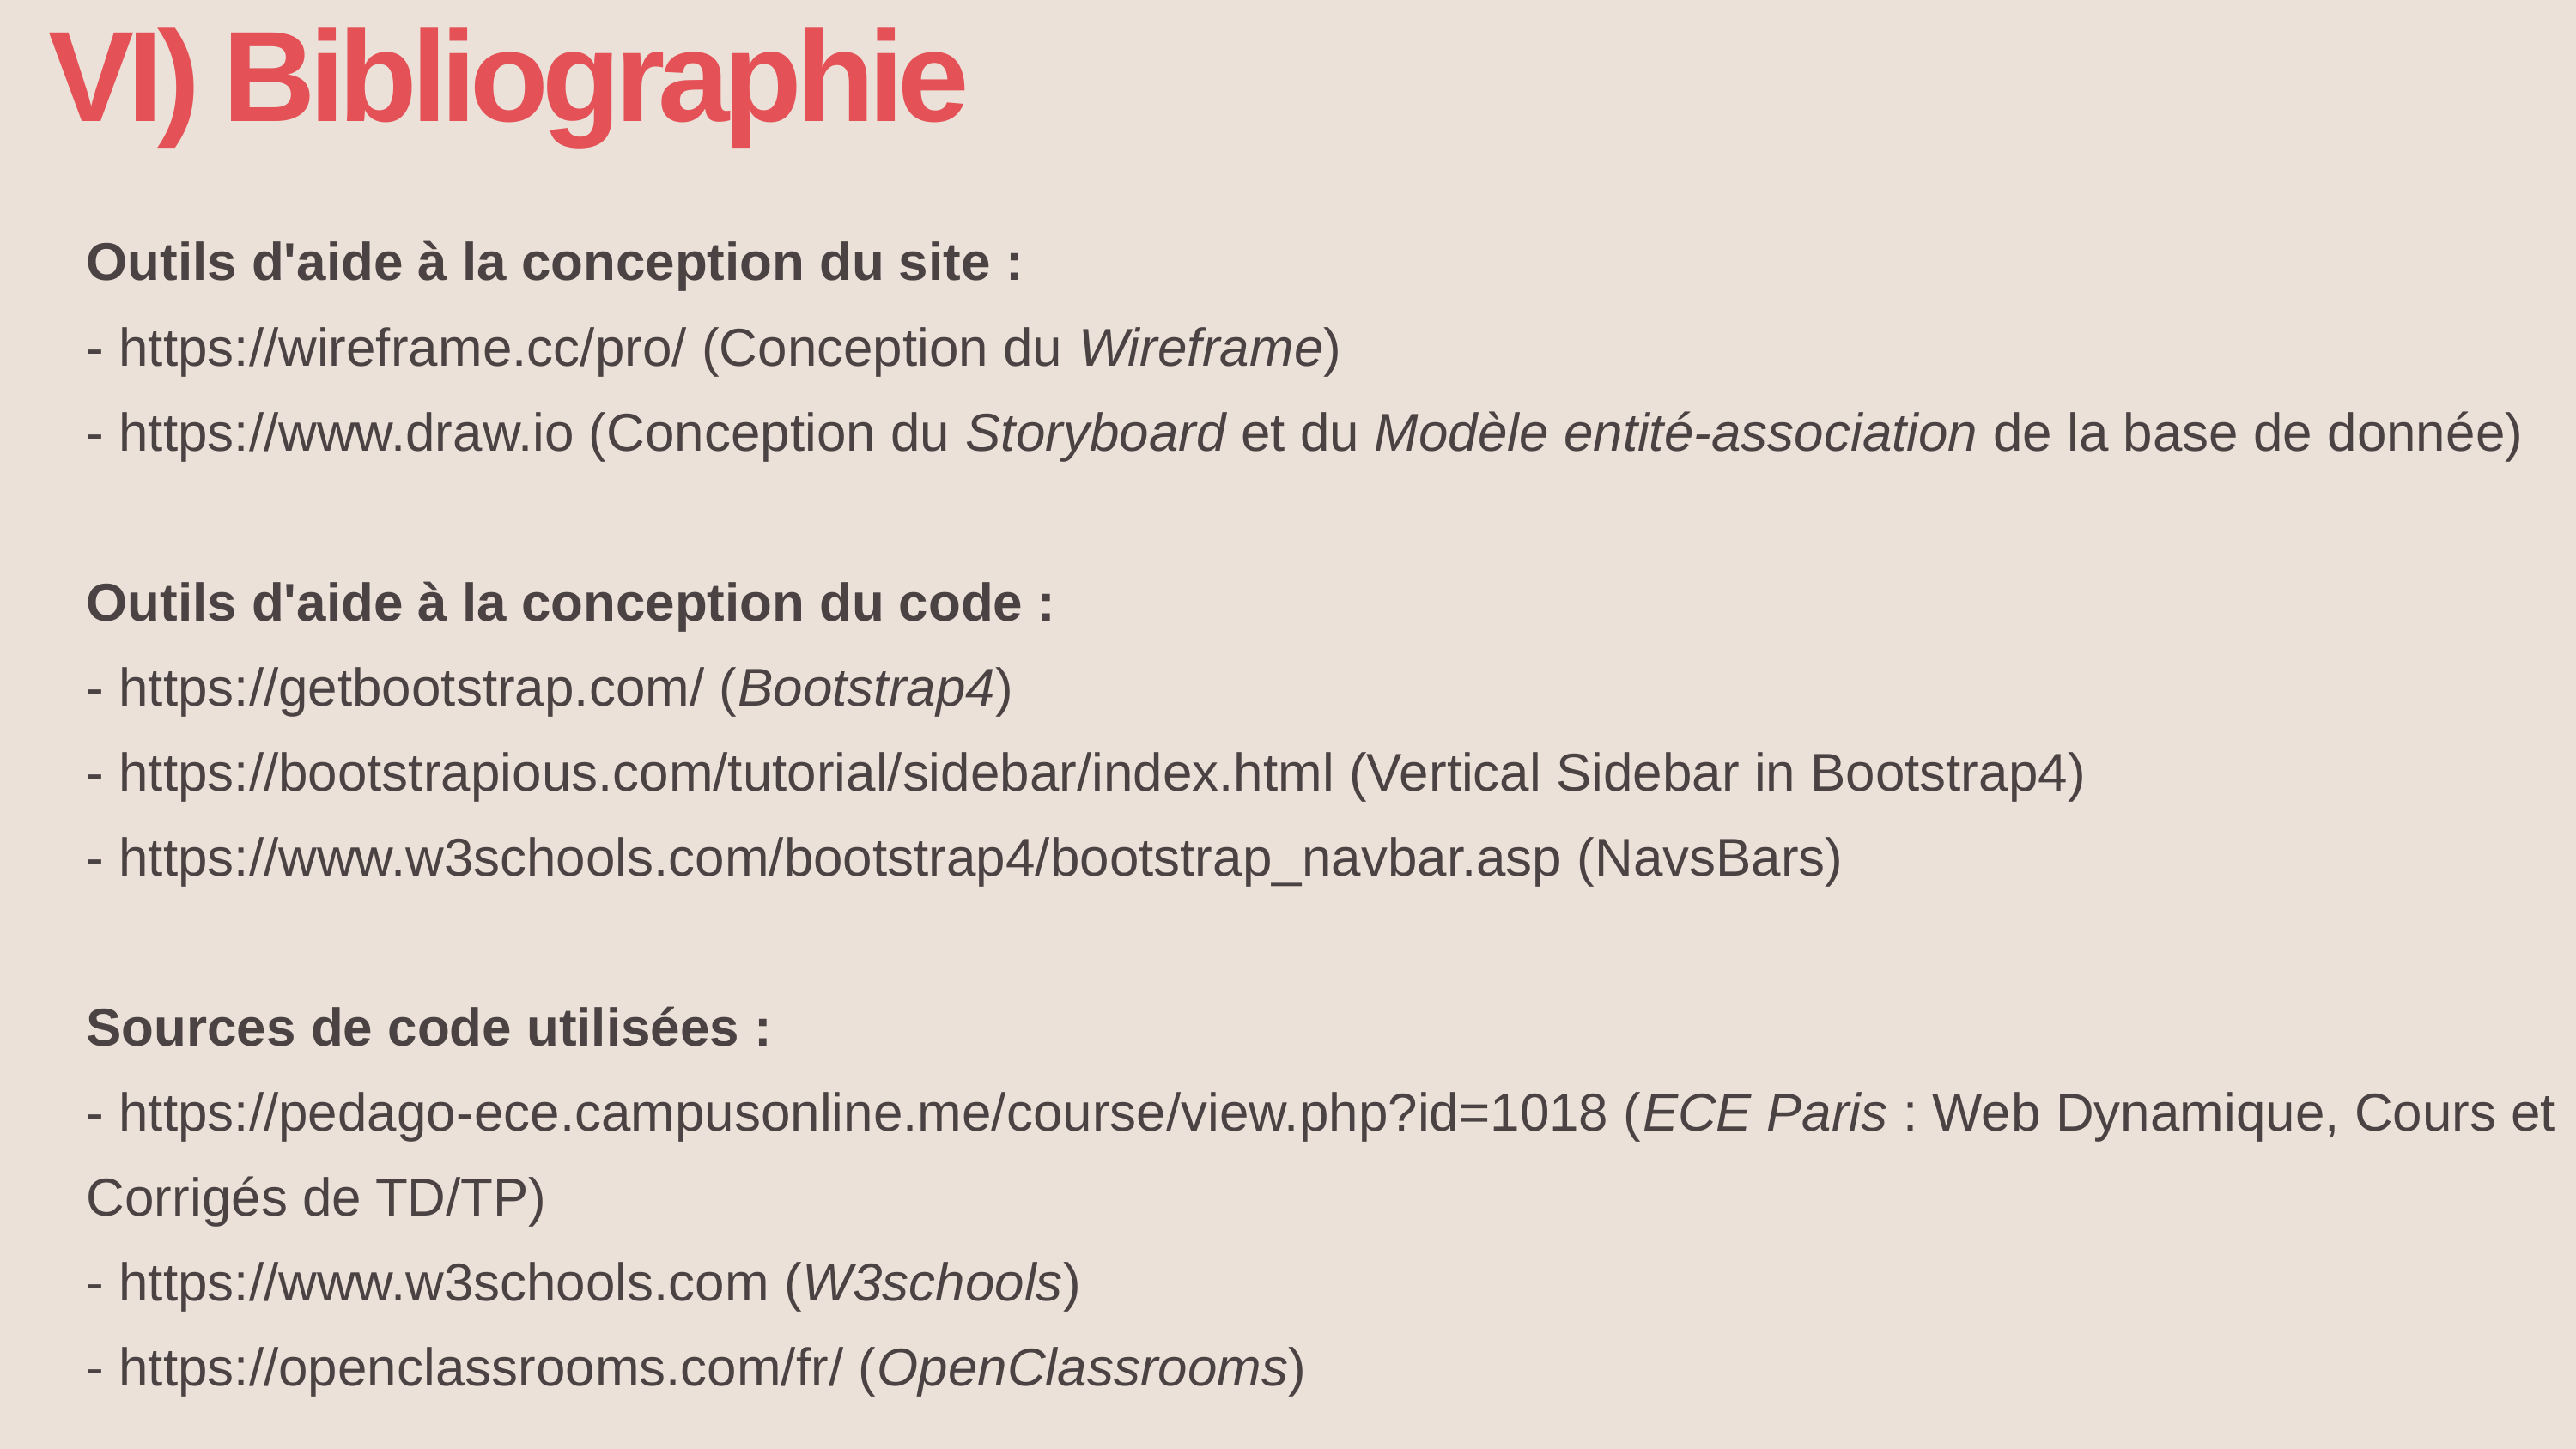

VI) Bibliographie
Outils d'aide à la conception du site :
- https://wireframe.cc/pro/ (Conception du Wireframe)
- https://www.draw.io (Conception du Storyboard et du Modèle entité-association de la base de donnée)

Outils d'aide à la conception du code :
- https://getbootstrap.com/ (Bootstrap4)
- https://bootstrapious.com/tutorial/sidebar/index.html (Vertical Sidebar in Bootstrap4)
- https://www.w3schools.com/bootstrap4/bootstrap_navbar.asp (NavsBars)

Sources de code utilisées :
- https://pedago-ece.campusonline.me/course/view.php?id=1018 (ECE Paris : Web Dynamique, Cours et Corrigés de TD/TP)
- https://www.w3schools.com (W3schools)
- https://openclassrooms.com/fr/ (OpenClassrooms)